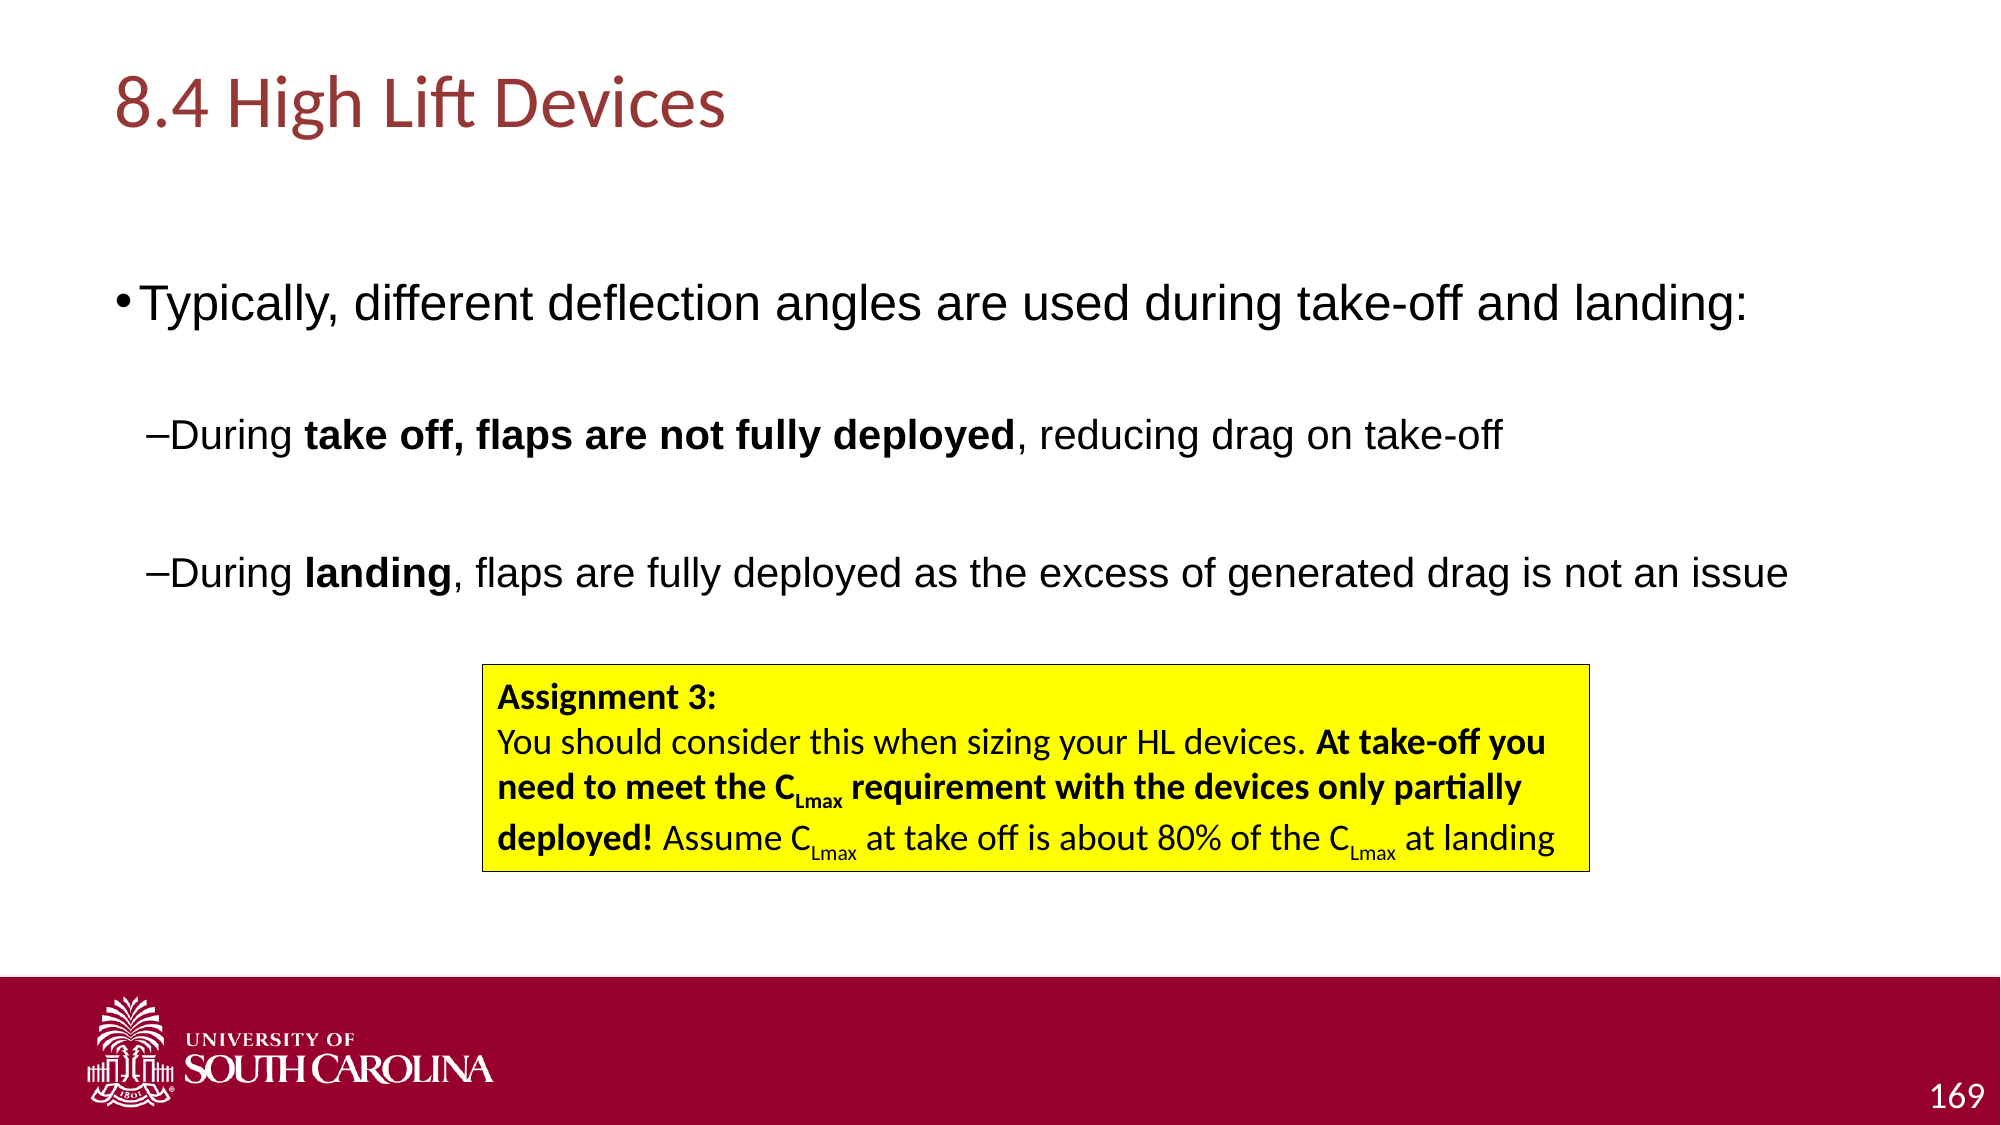

# 8.4 High Lift Devices
Typically, different deflection angles are used during take-off and landing:

During take off, flaps are not fully deployed, reducing drag on take-off

During landing, flaps are fully deployed as the excess of generated drag is not an issue

Assignment 3:
You should consider this when sizing your HL devices. At take-off you need to meet the CLmax requirement with the devices only partially deployed! Assume CLmax at take off is about 80% of the CLmax at landing